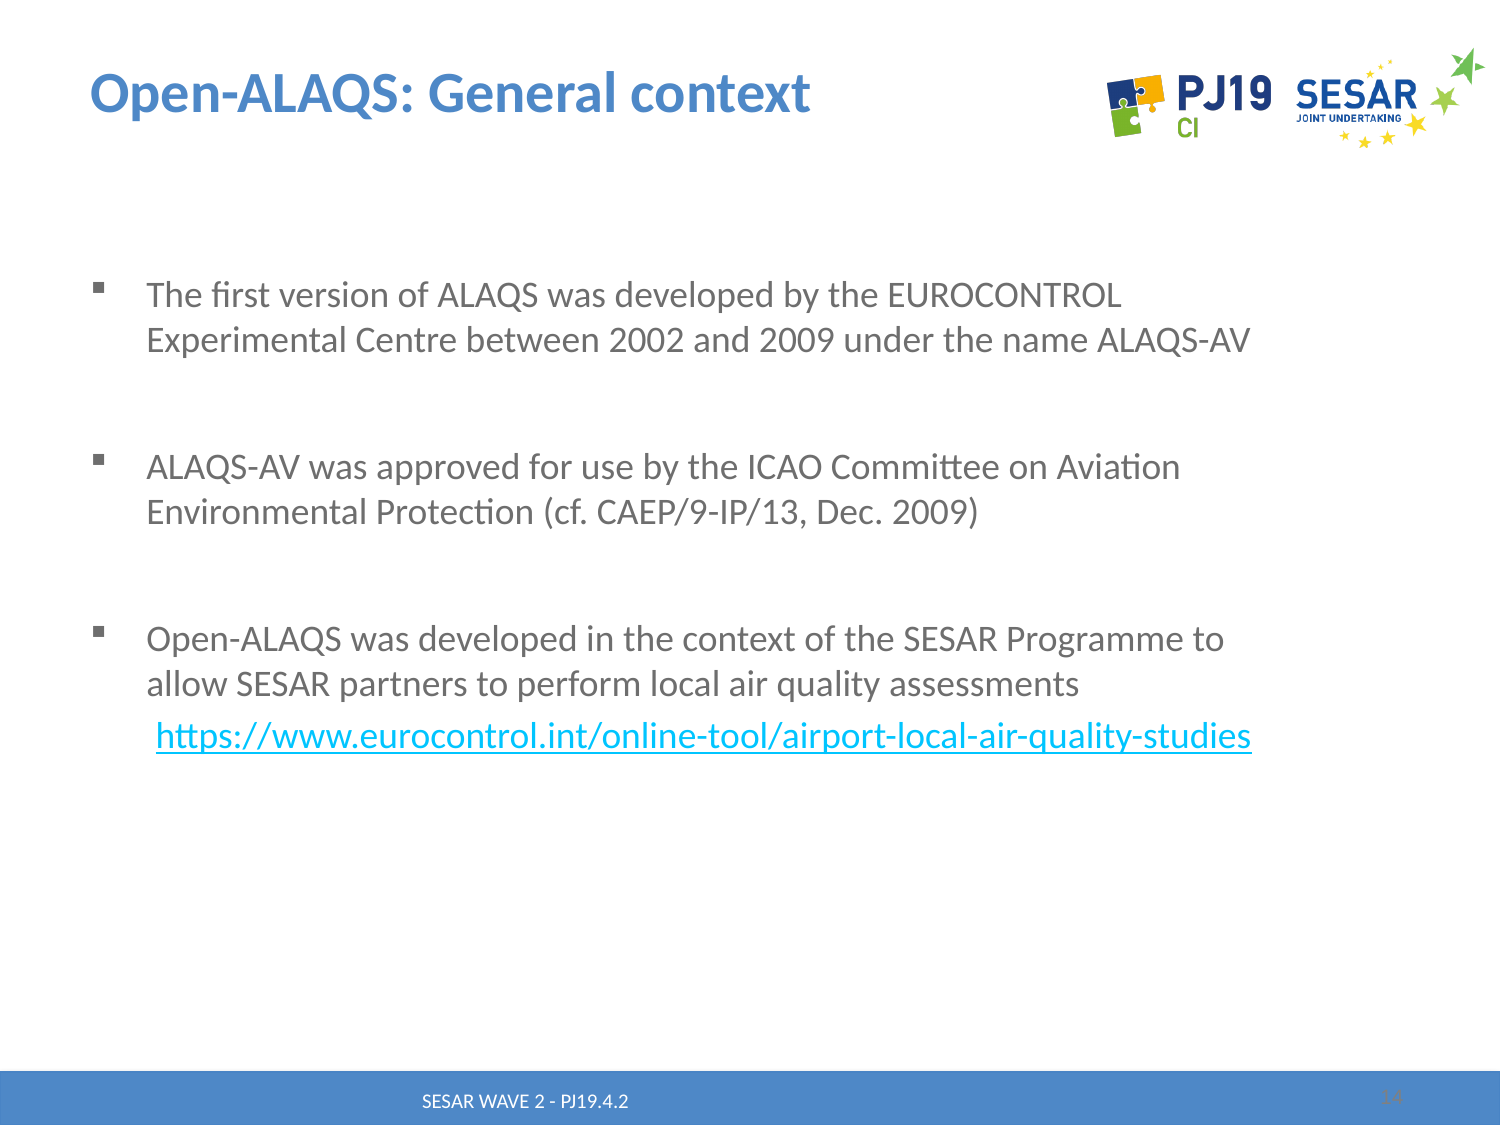

# Open-ALAQS: General context
The first version of ALAQS was developed by the EUROCONTROL Experimental Centre between 2002 and 2009 under the name ALAQS-AV

ALAQS-AV was approved for use by the ICAO Committee on Aviation Environmental Protection (cf. CAEP/9-IP/13, Dec. 2009)

Open-ALAQS was developed in the context of the SESAR Programme to allow SESAR partners to perform local air quality assessments
https://www.eurocontrol.int/online-tool/airport-local-air-quality-studies

14
SESAR WAVE 2 - PJ19.4.2